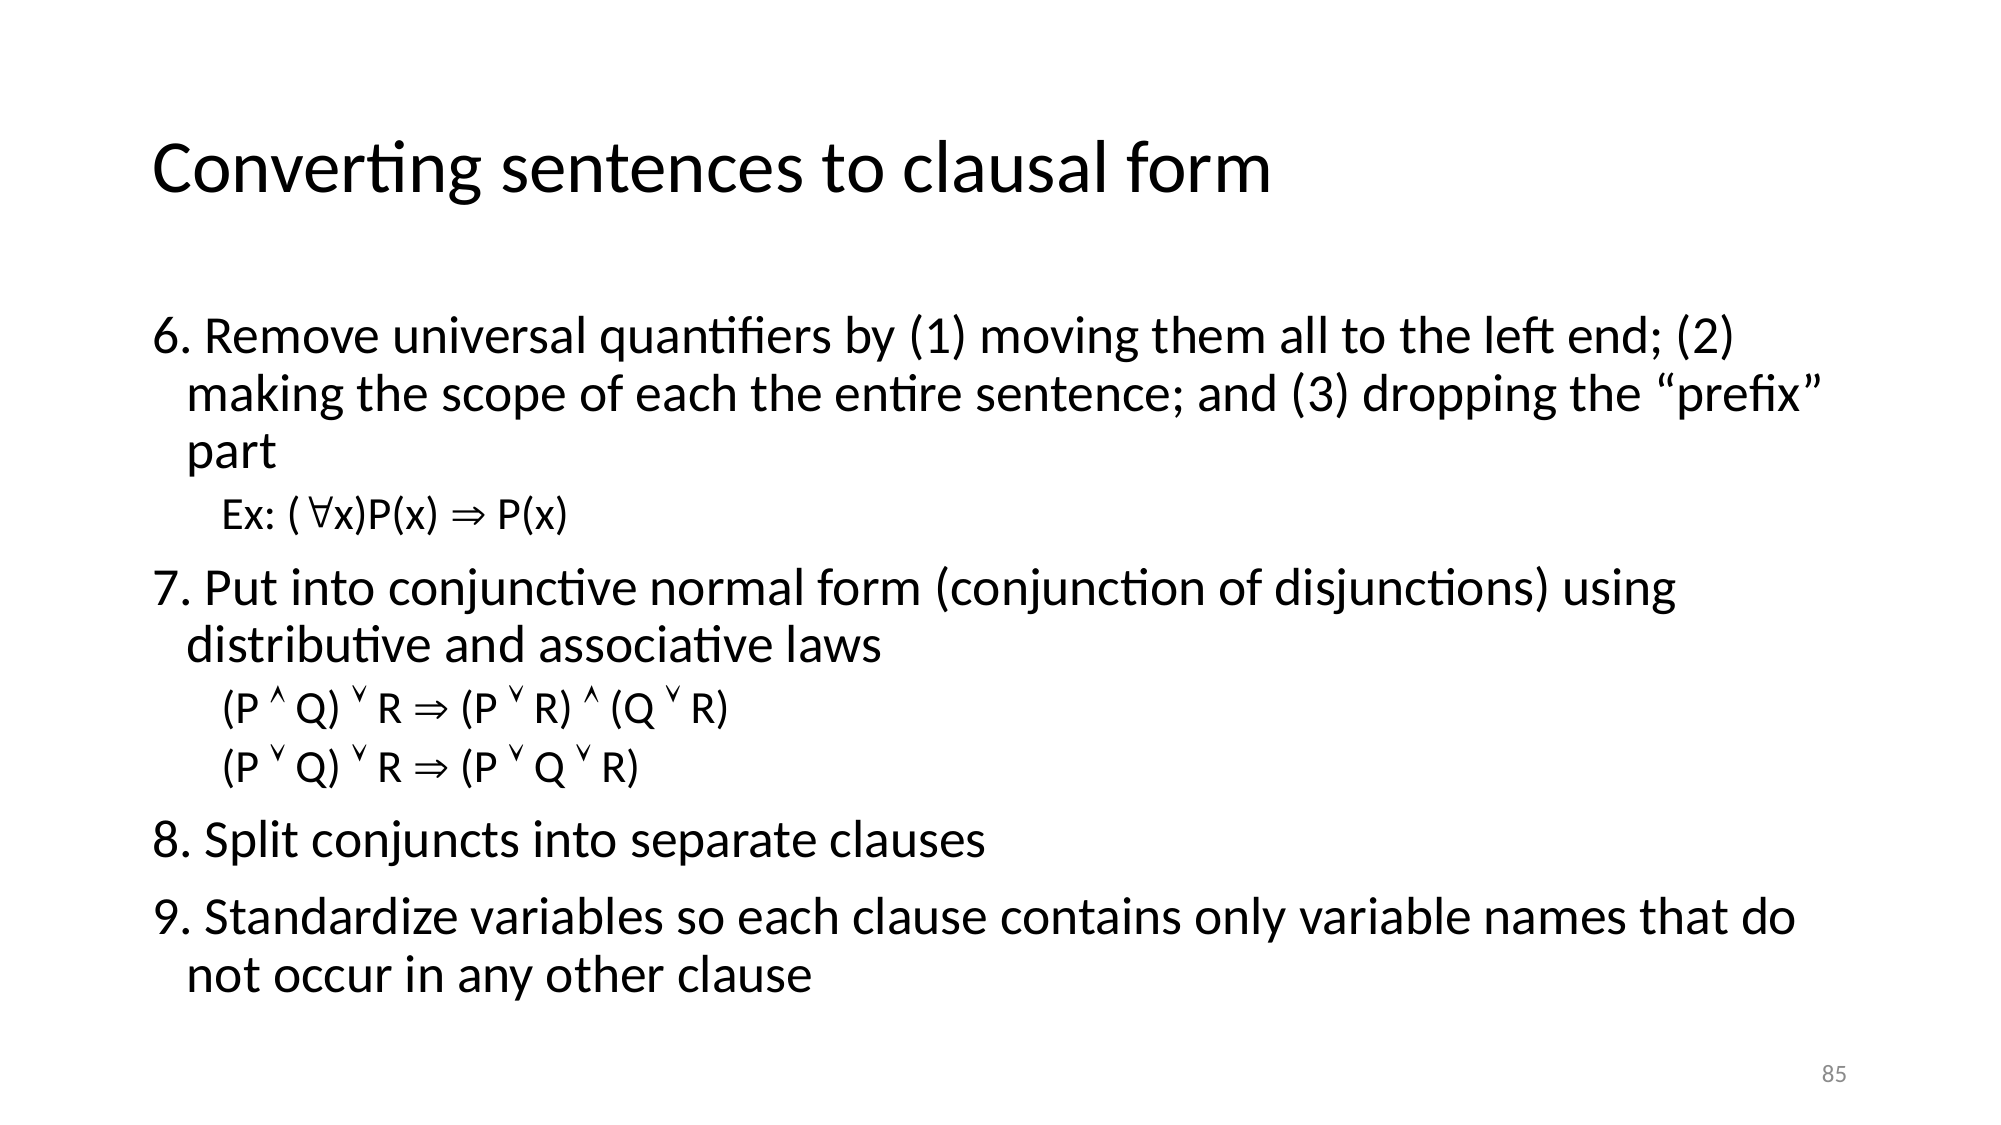

# Converting sentences to clausal form
6. Remove universal quantifiers by (1) moving them all to the left end; (2) making the scope of each the entire sentence; and (3) dropping the “prefix” part
Ex: (∀x)P(x) ⇒ P(x)
7. Put into conjunctive normal form (conjunction of disjunctions) using distributive and associative laws
(P ∧ Q) ∨ R ⇒ (P ∨ R) ∧ (Q ∨ R)
(P ∨ Q) ∨ R ⇒ (P ∨ Q ∨ R)
8. Split conjuncts into separate clauses
9. Standardize variables so each clause contains only variable names that do not occur in any other clause

85